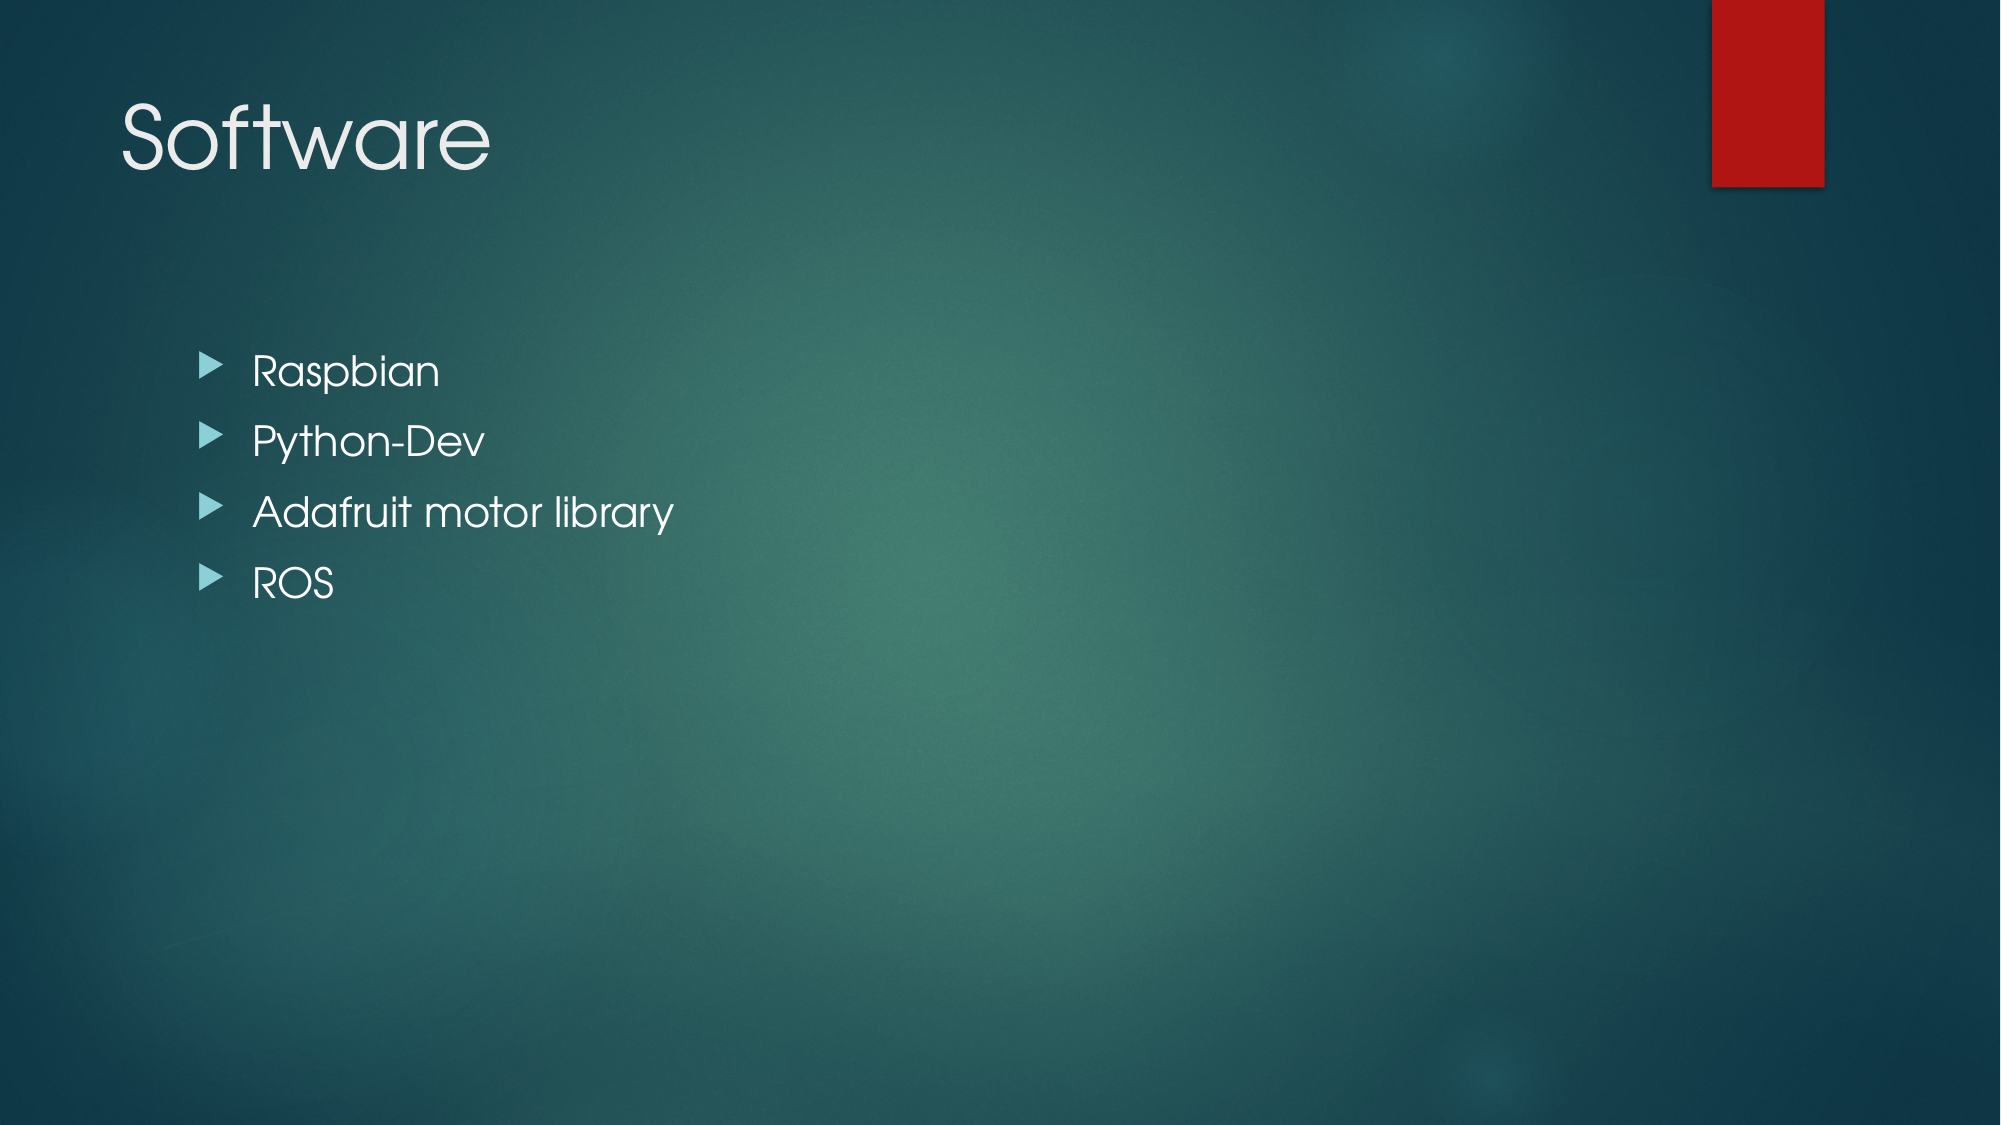

# Software
Raspbian
Python-Dev
Adafruit motor library
ROS